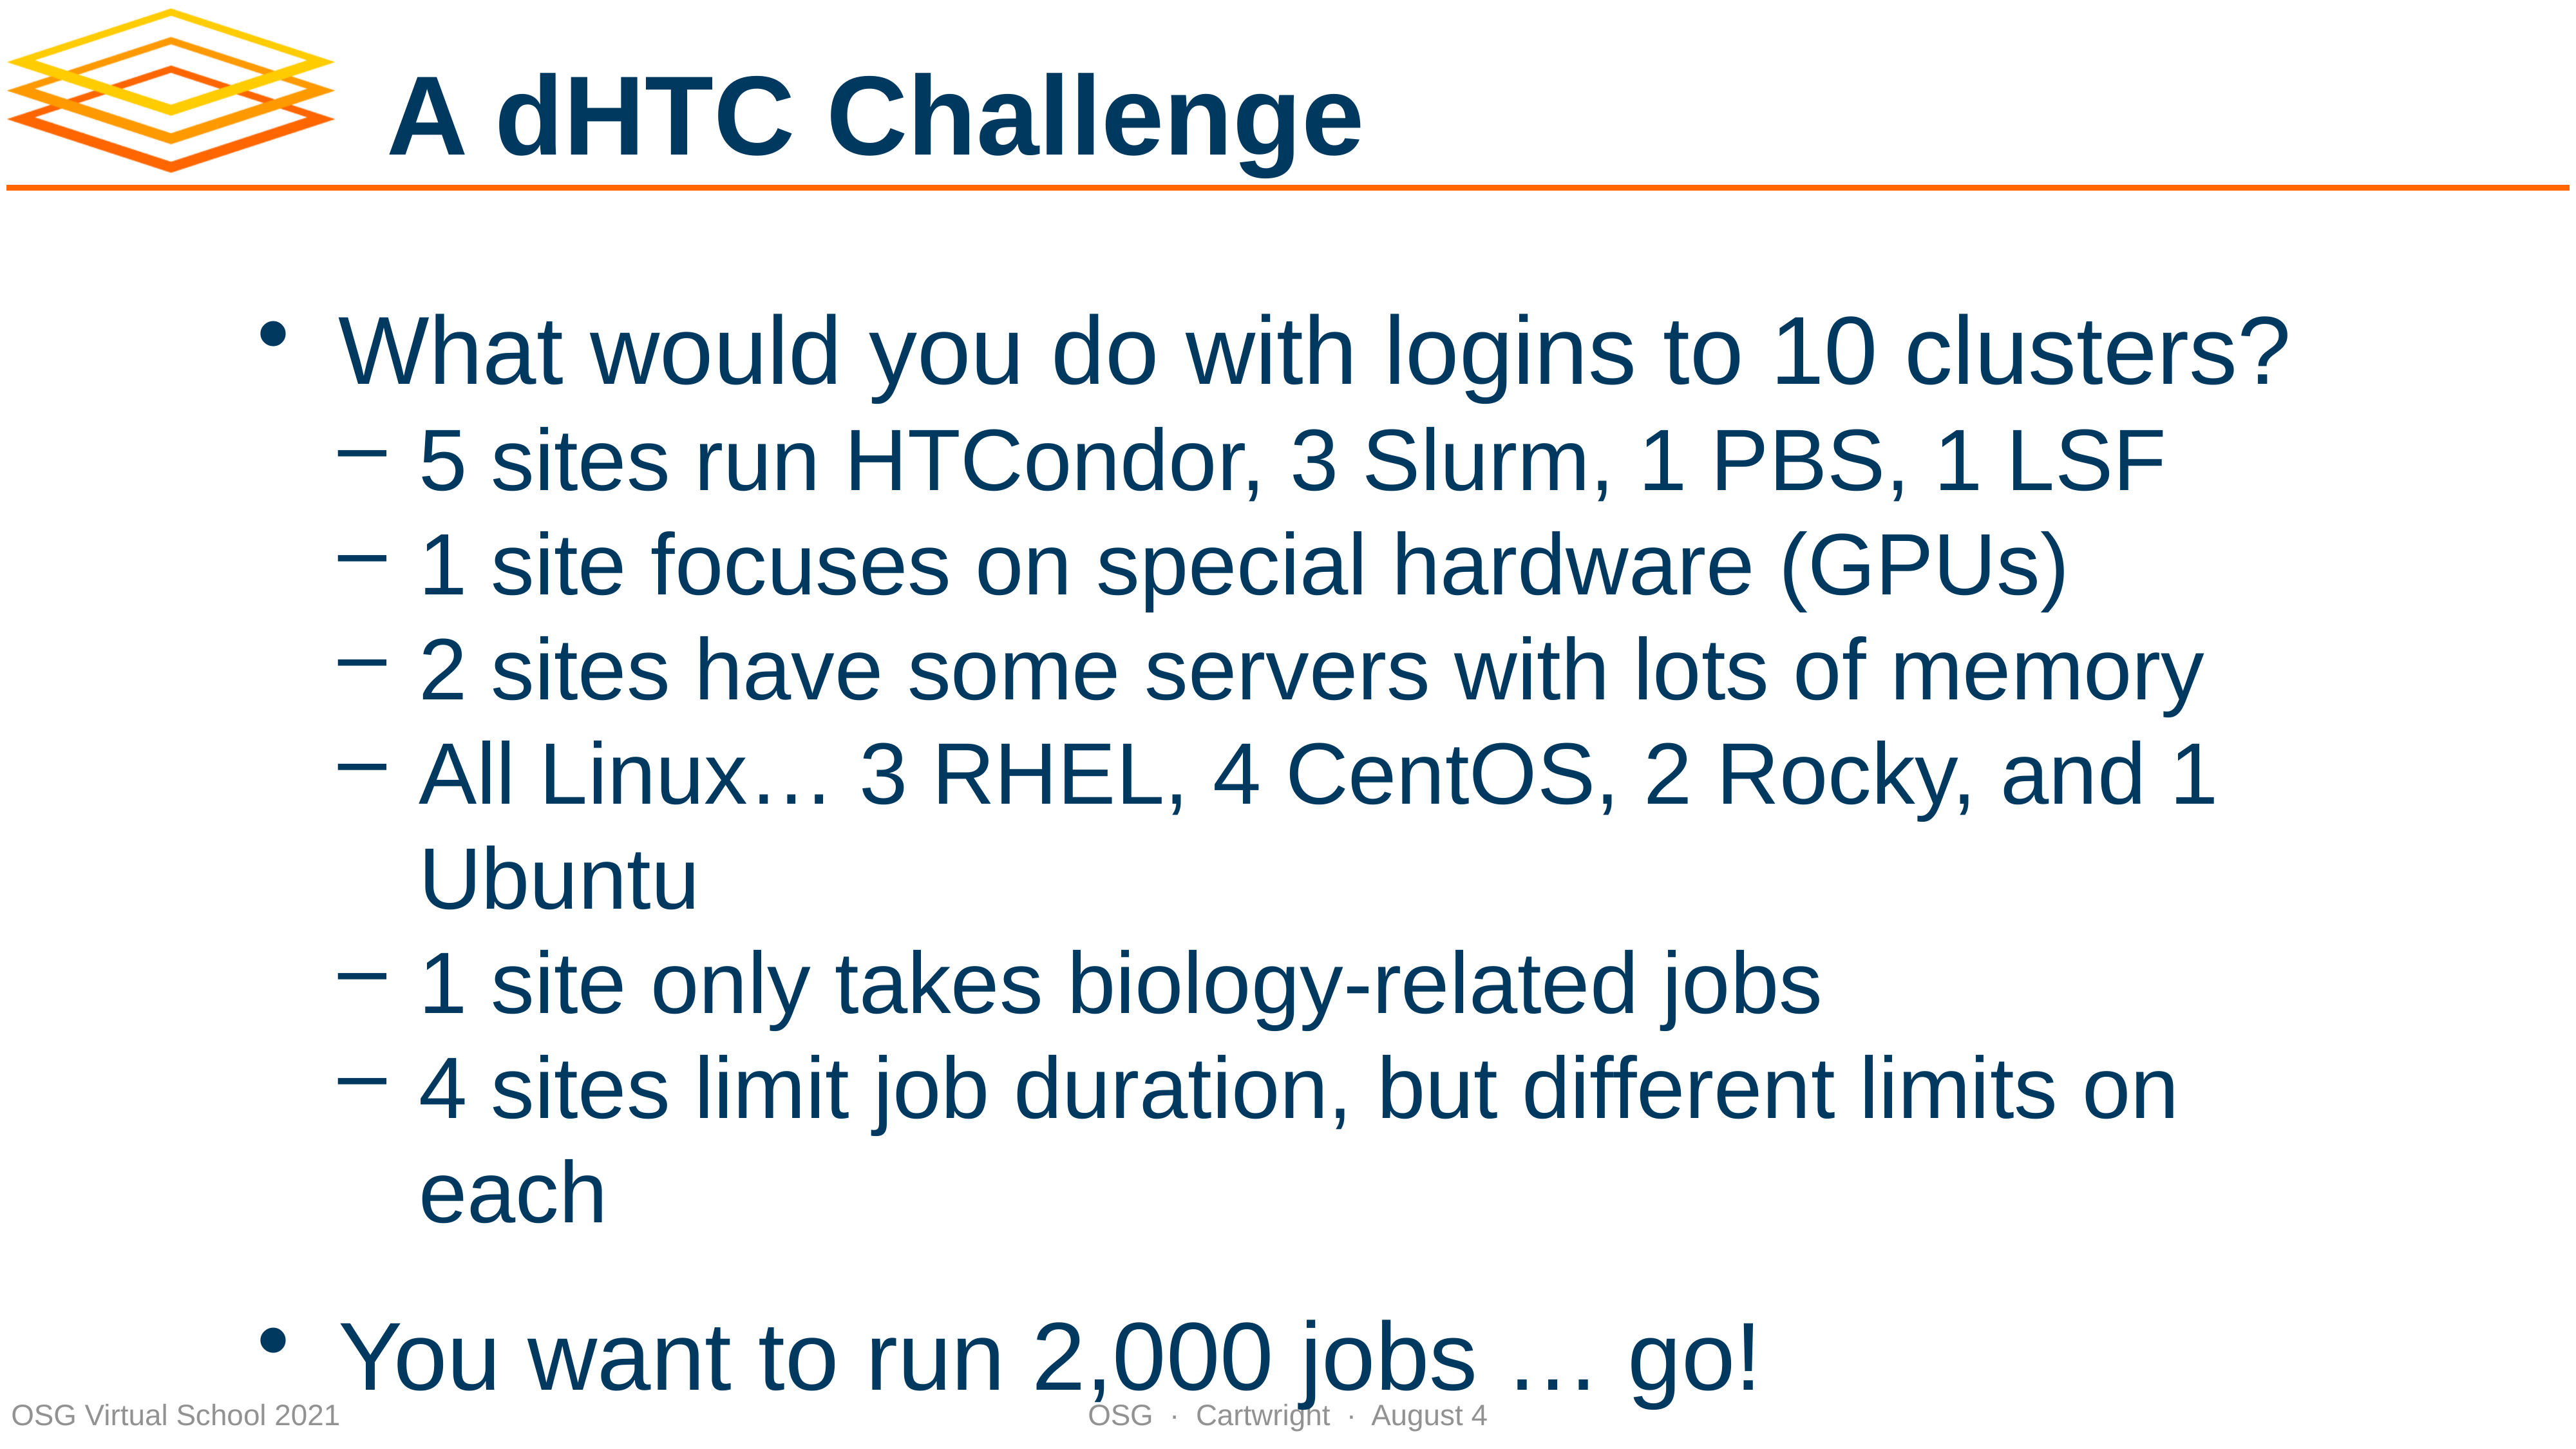

# A dHTC Challenge
What would you do with logins to 10 clusters?
5 sites run HTCondor, 3 Slurm, 1 PBS, 1 LSF
1 site focuses on special hardware (GPUs)
2 sites have some servers with lots of memory
All Linux… 3 RHEL, 4 CentOS, 2 Rocky, and 1 Ubuntu
1 site only takes biology-related jobs
4 sites limit job duration, but different limits on each
You want to run 2,000 jobs … go!
11